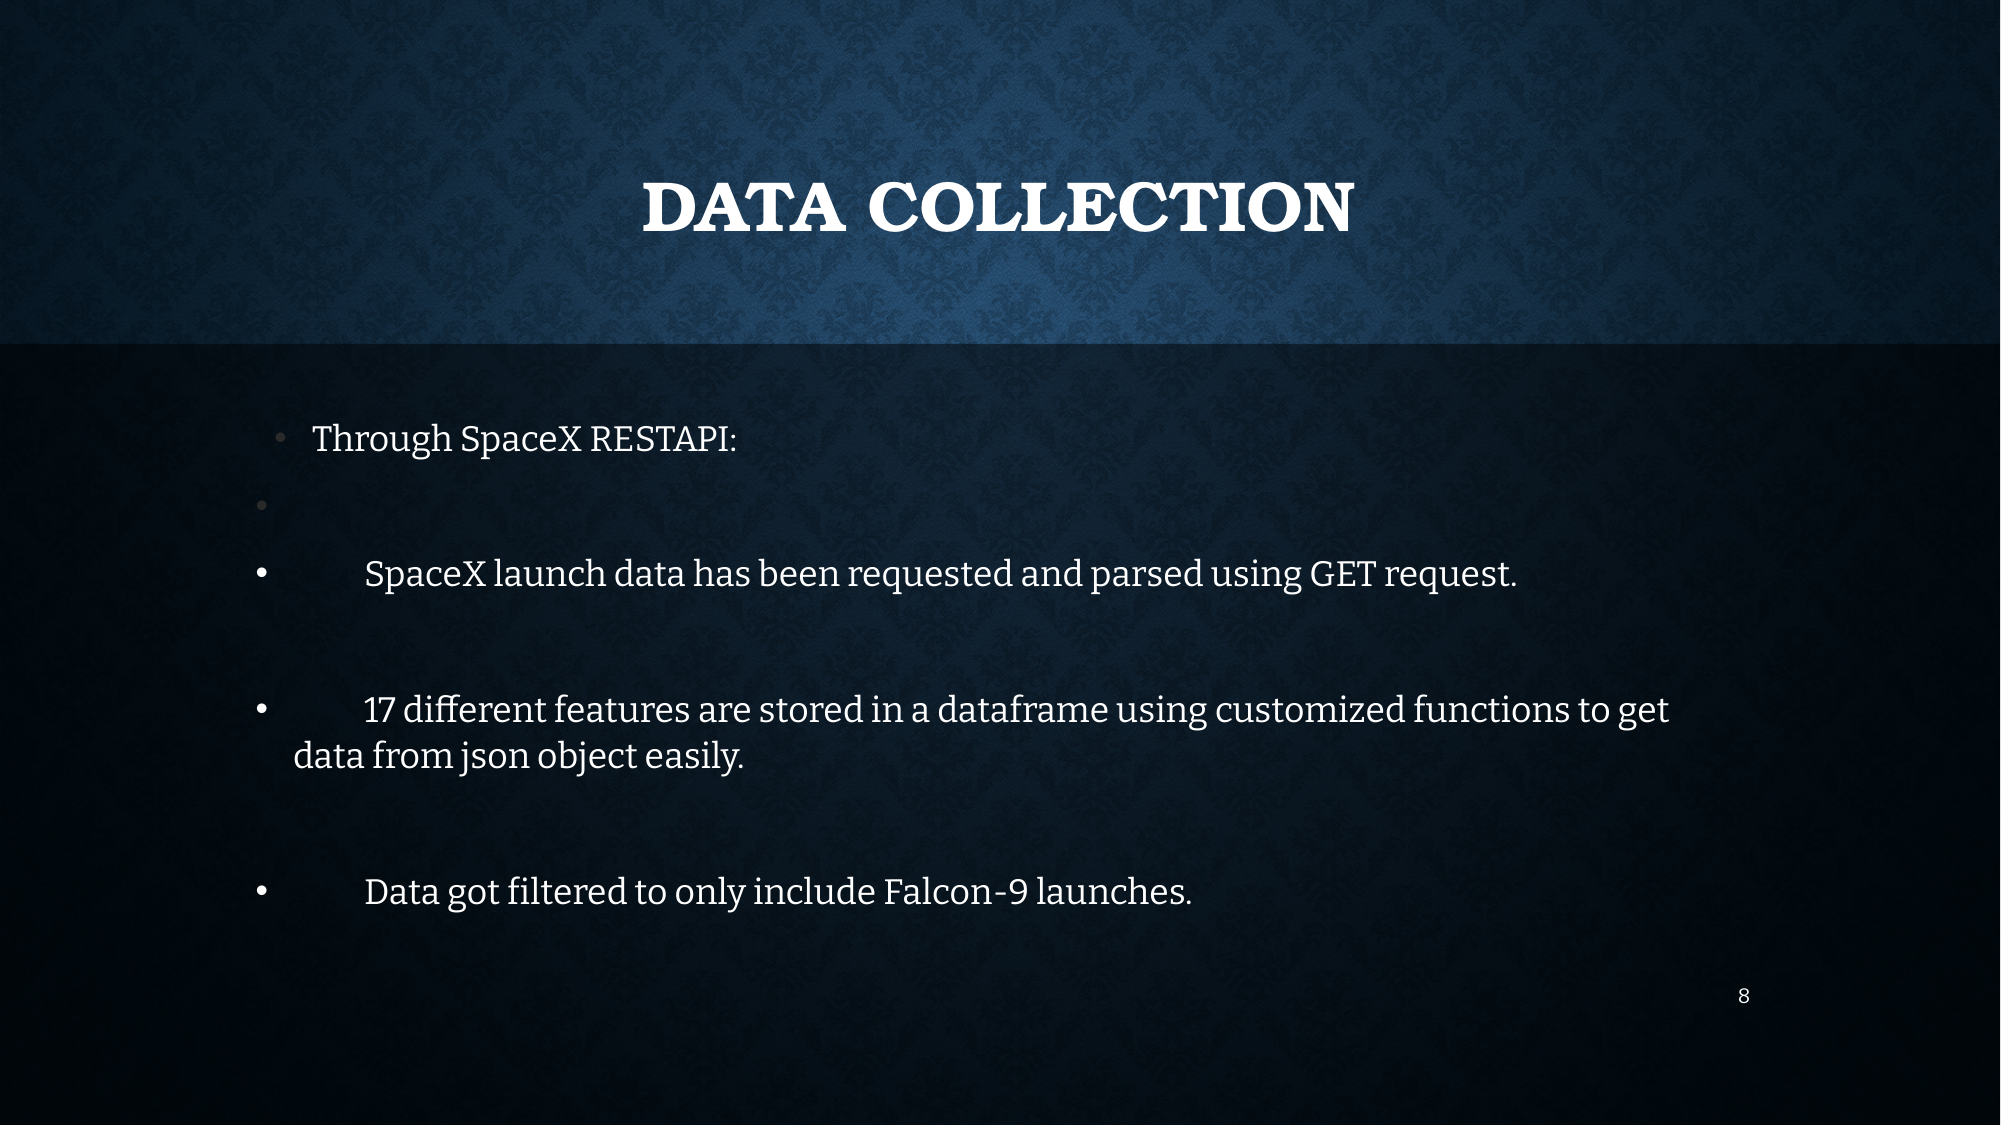

Data Collection

Through SpaceX RESTAPI:

  SpaceX launch data has been requested and parsed using GET request.

  17 different features are stored in a dataframe using customized functions to get data from json object easily.

  Data got filtered to only include Falcon-9 launches.

8